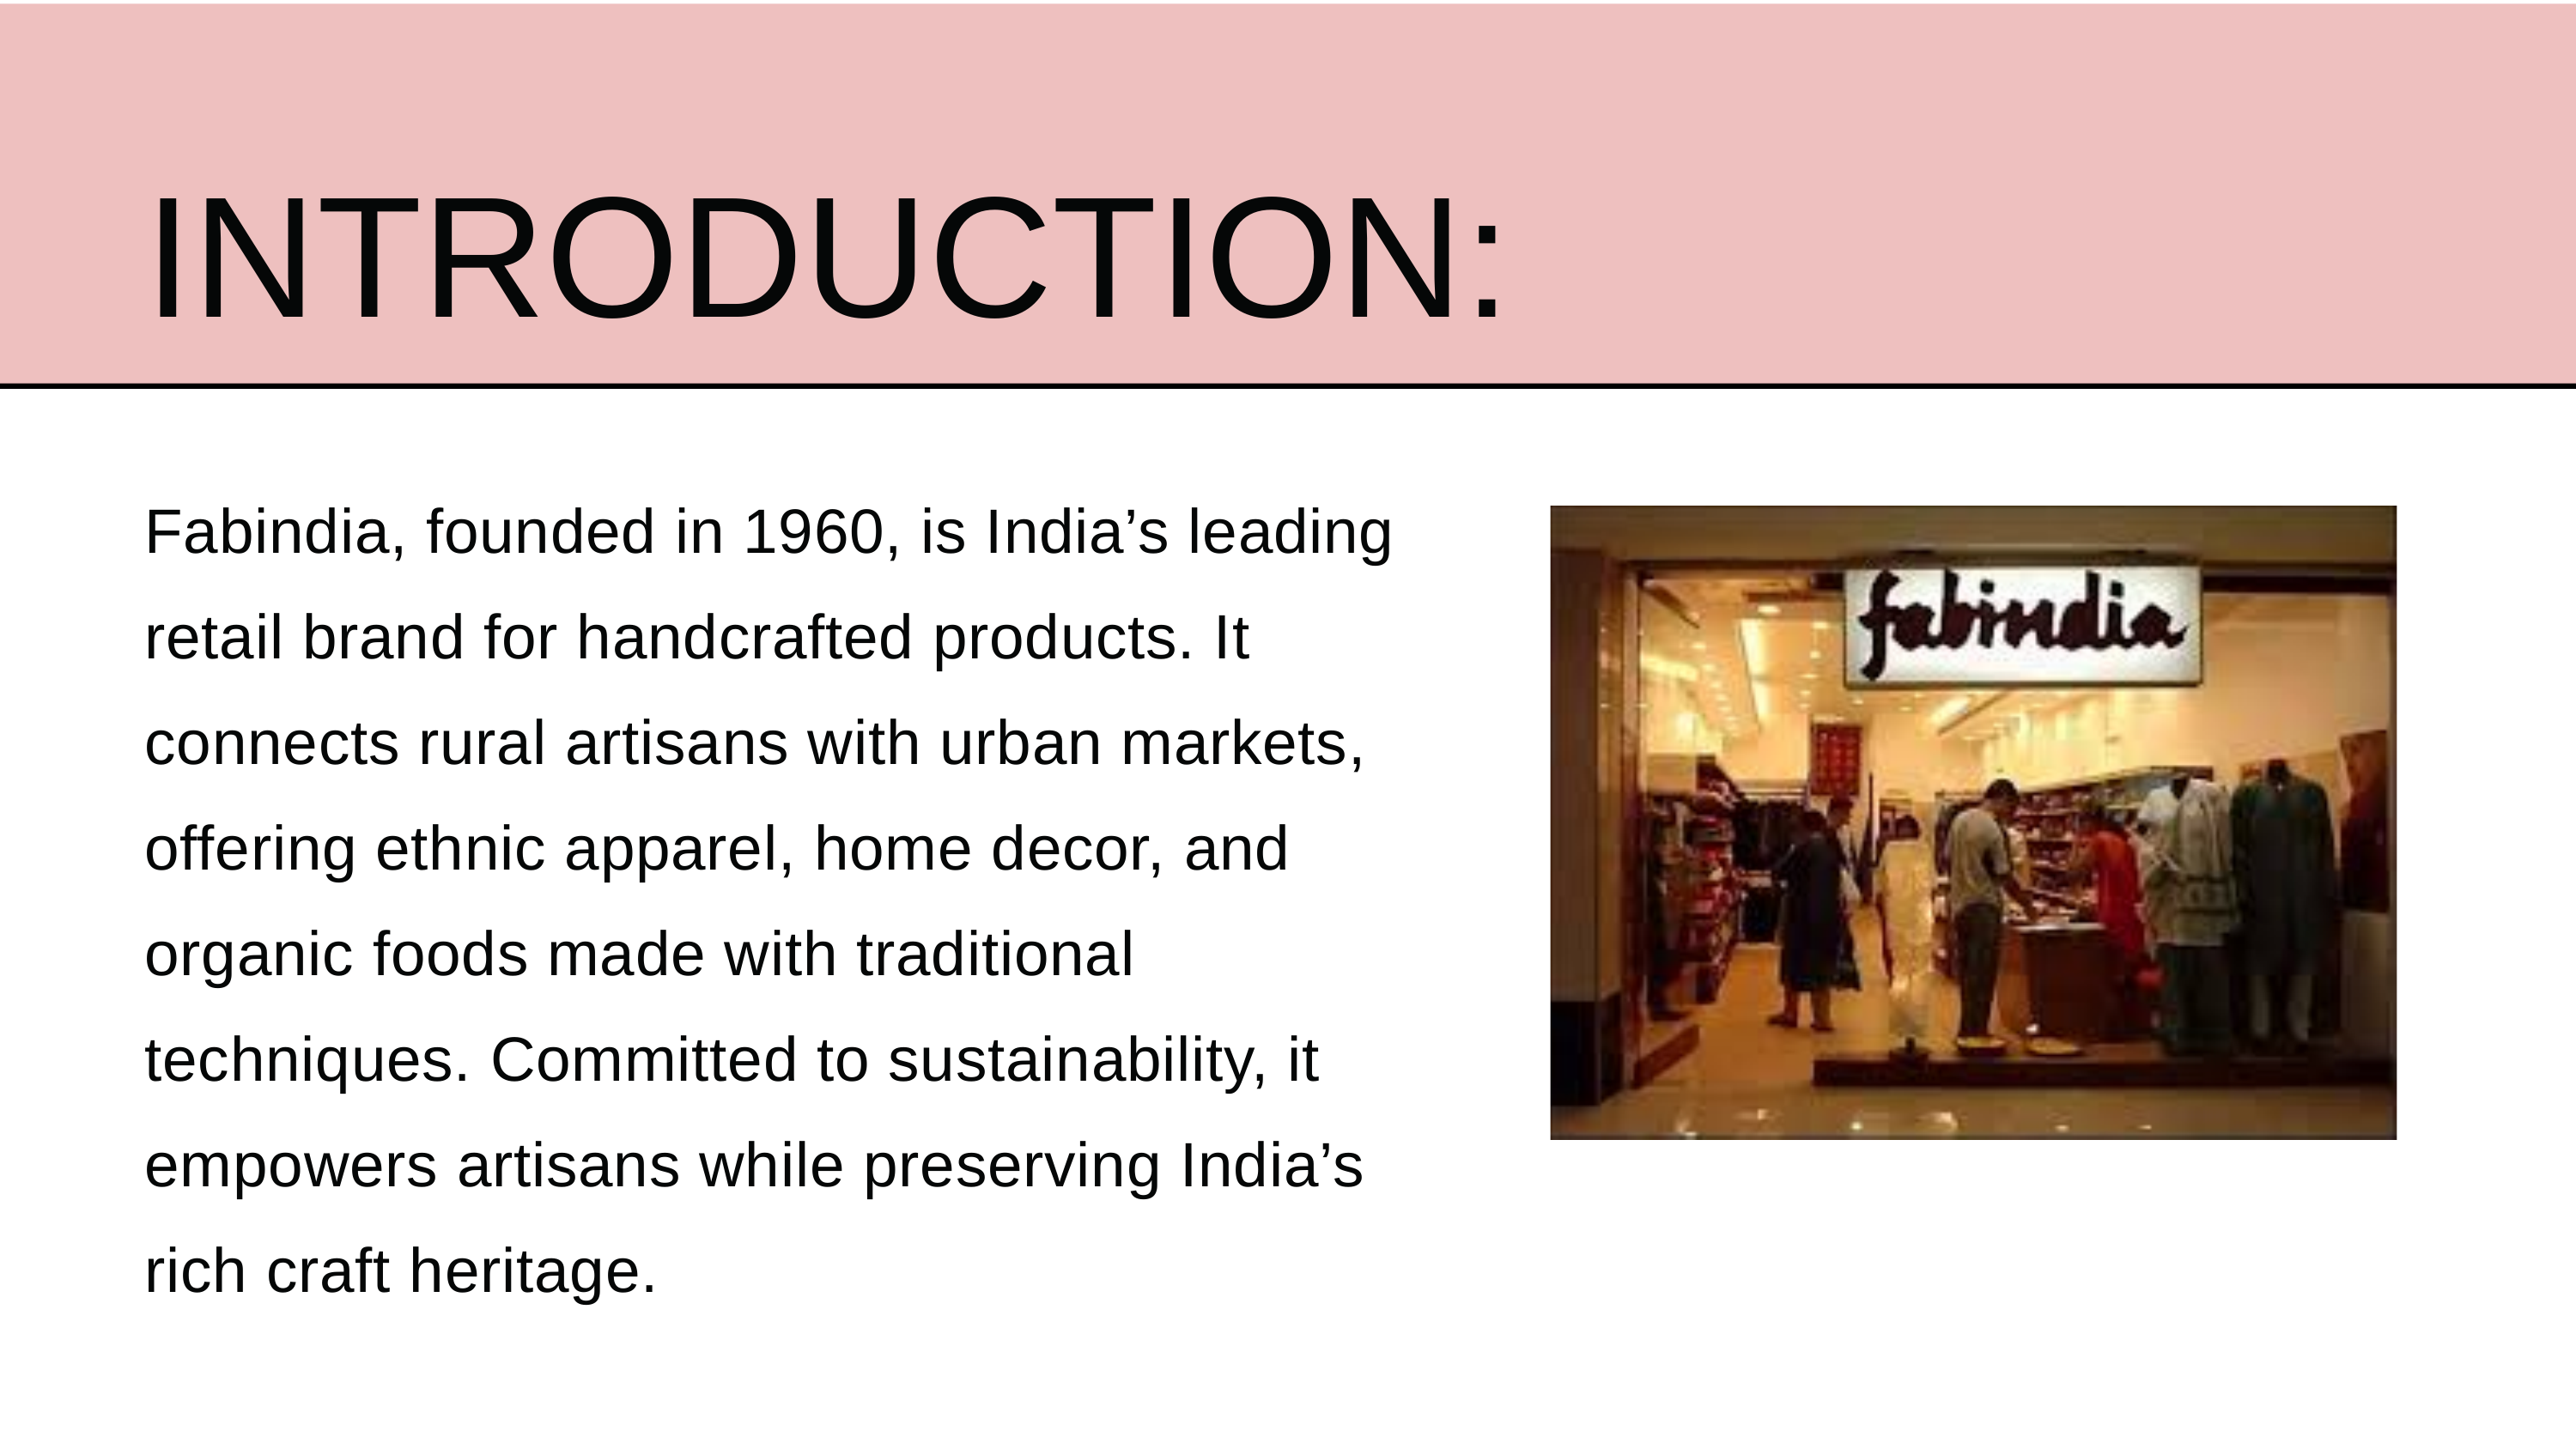

INTRODUCTION:

Fabindia, founded in 1960, is India’s leading retail brand for handcrafted products. It connects rural artisans with urban markets, offering ethnic apparel, home decor, and organic foods made with traditional techniques. Committed to sustainability, it empowers artisans while preserving India’s rich craft heritage.